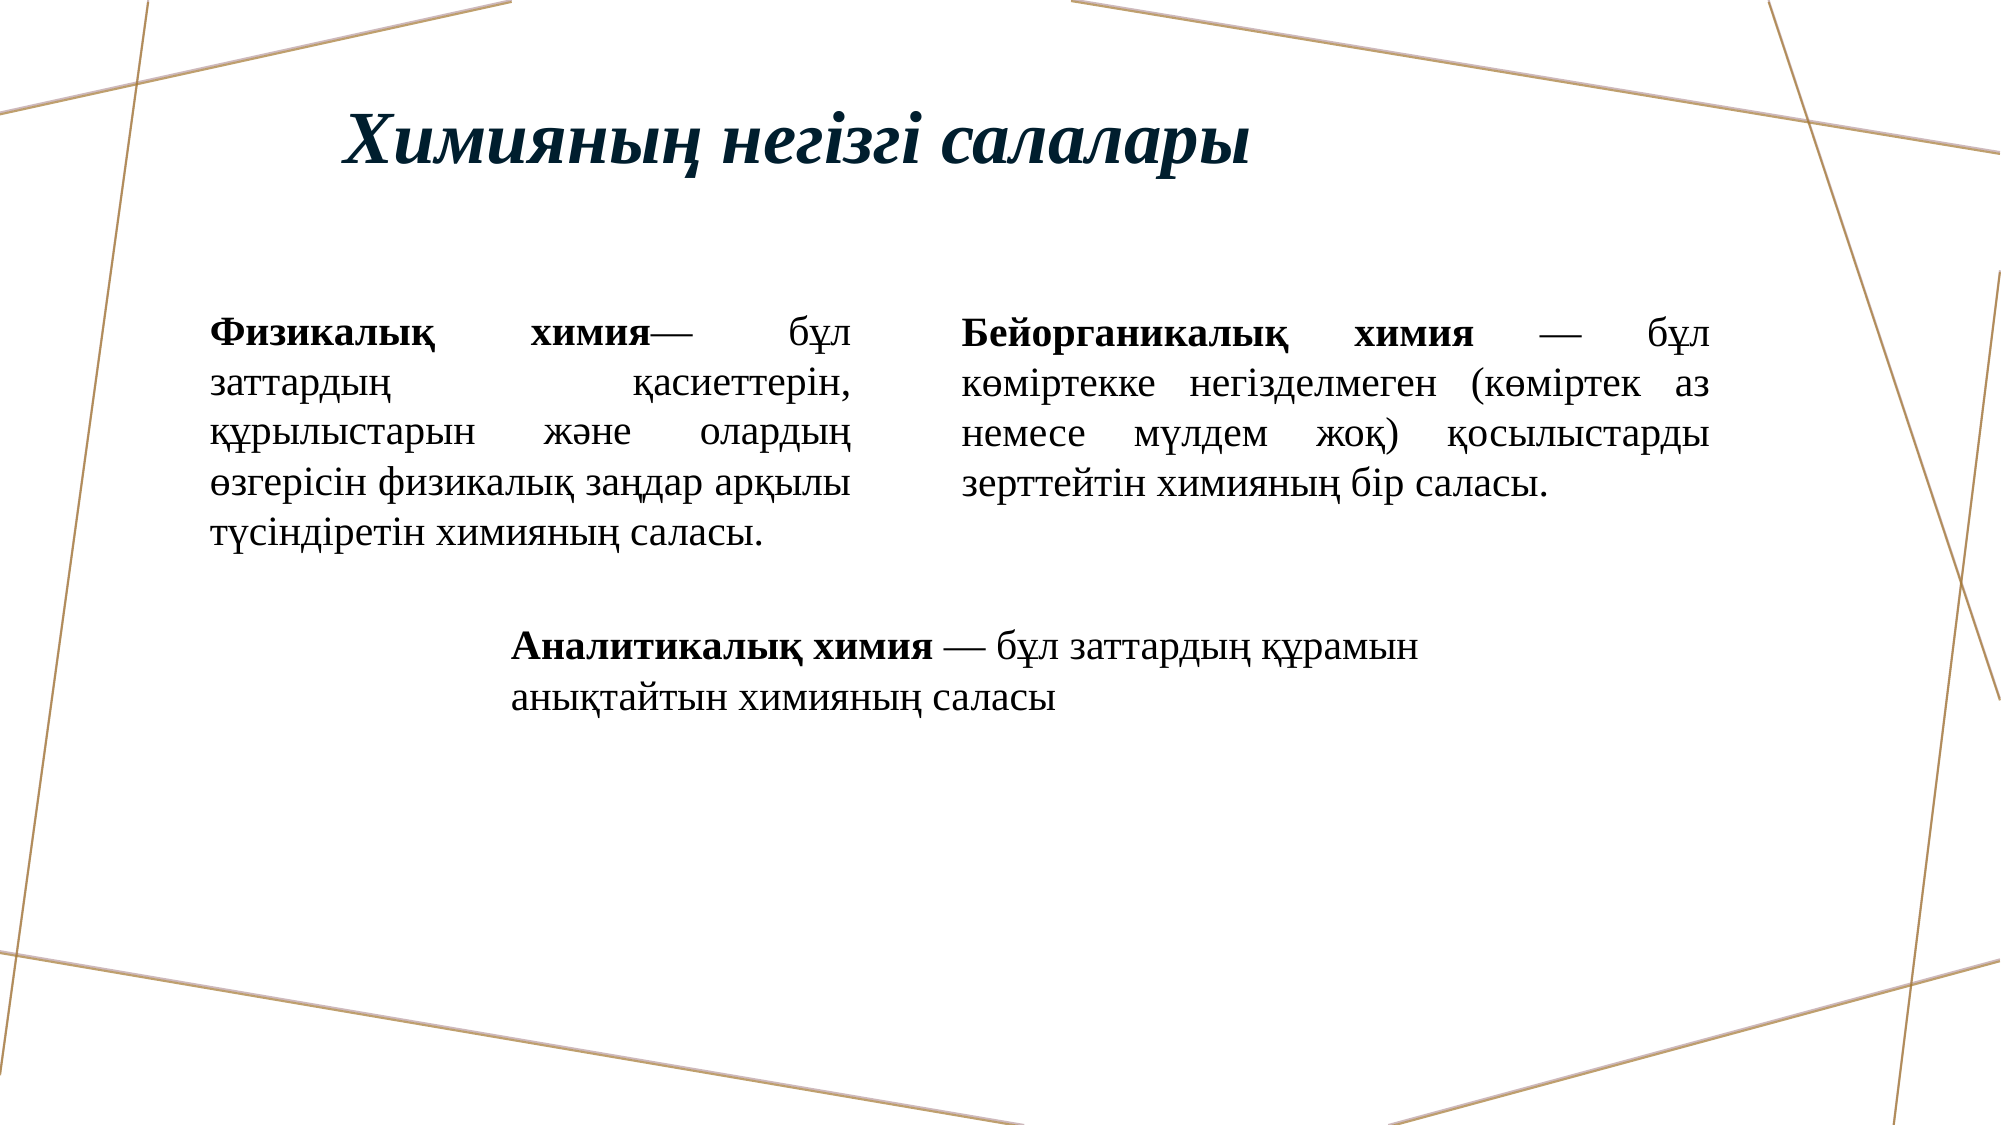

# Химияның негізгі салалары
Физикалық химия— бұл заттардың қасиеттерін, құрылыстарын және олардың өзгерісін физикалық заңдар арқылы түсіндіретін химияның саласы.
Бейорганикалық химия — бұл көміртекке негізделмеген (көміртек аз немесе мүлдем жоқ) қосылыстарды зерттейтін химияның бір саласы.
Аналитикалық химия — бұл заттардың құрамын анықтайтын химияның саласы